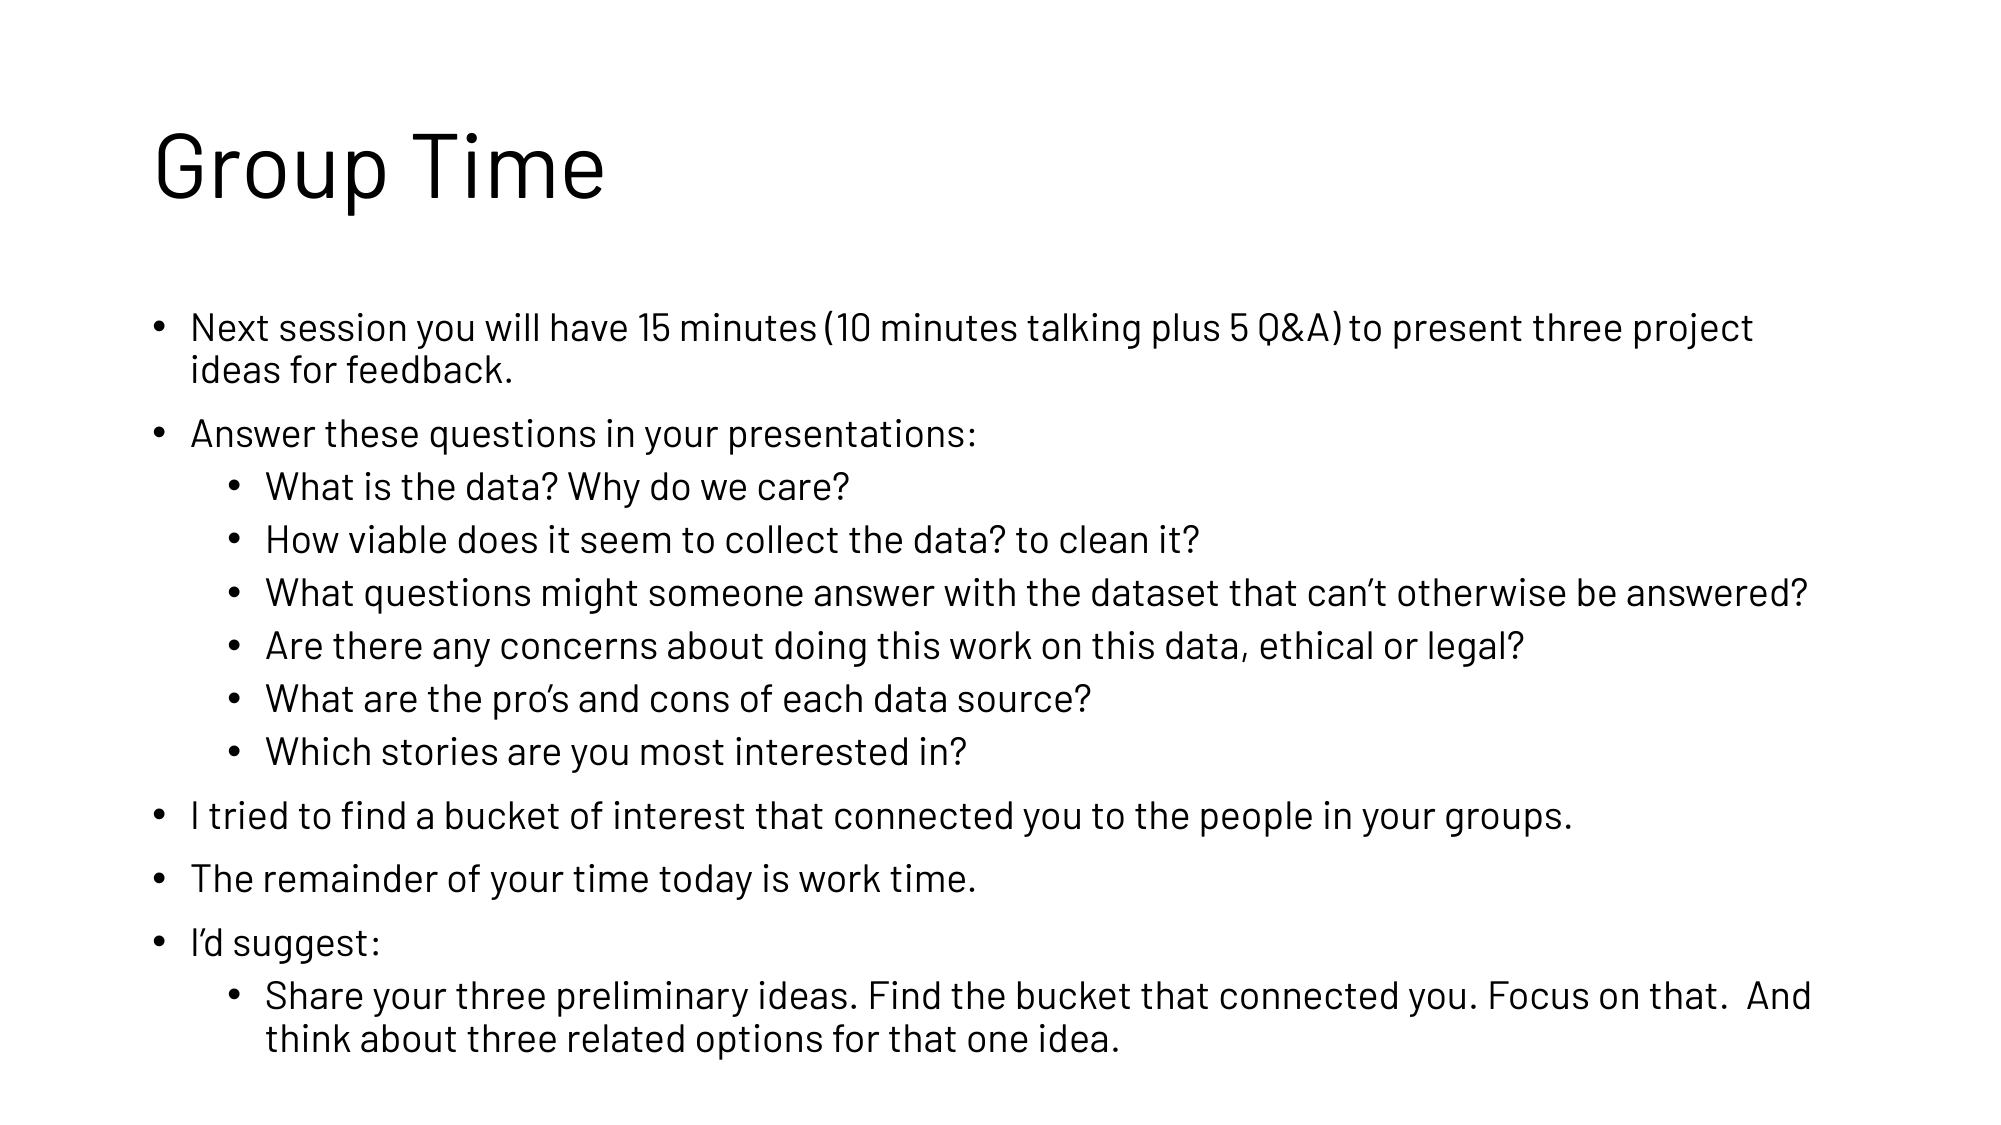

# Group Time
Next session you will have 15 minutes (10 minutes talking plus 5 Q&A) to present three project ideas for feedback.
Answer these questions in your presentations:
What is the data? Why do we care?
How viable does it seem to collect the data? to clean it?
What questions might someone answer with the dataset that can’t otherwise be answered?
Are there any concerns about doing this work on this data, ethical or legal?
What are the pro’s and cons of each data source?
Which stories are you most interested in?
I tried to find a bucket of interest that connected you to the people in your groups.
The remainder of your time today is work time.
I’d suggest:
Share your three preliminary ideas. Find the bucket that connected you. Focus on that.  And think about three related options for that one idea.